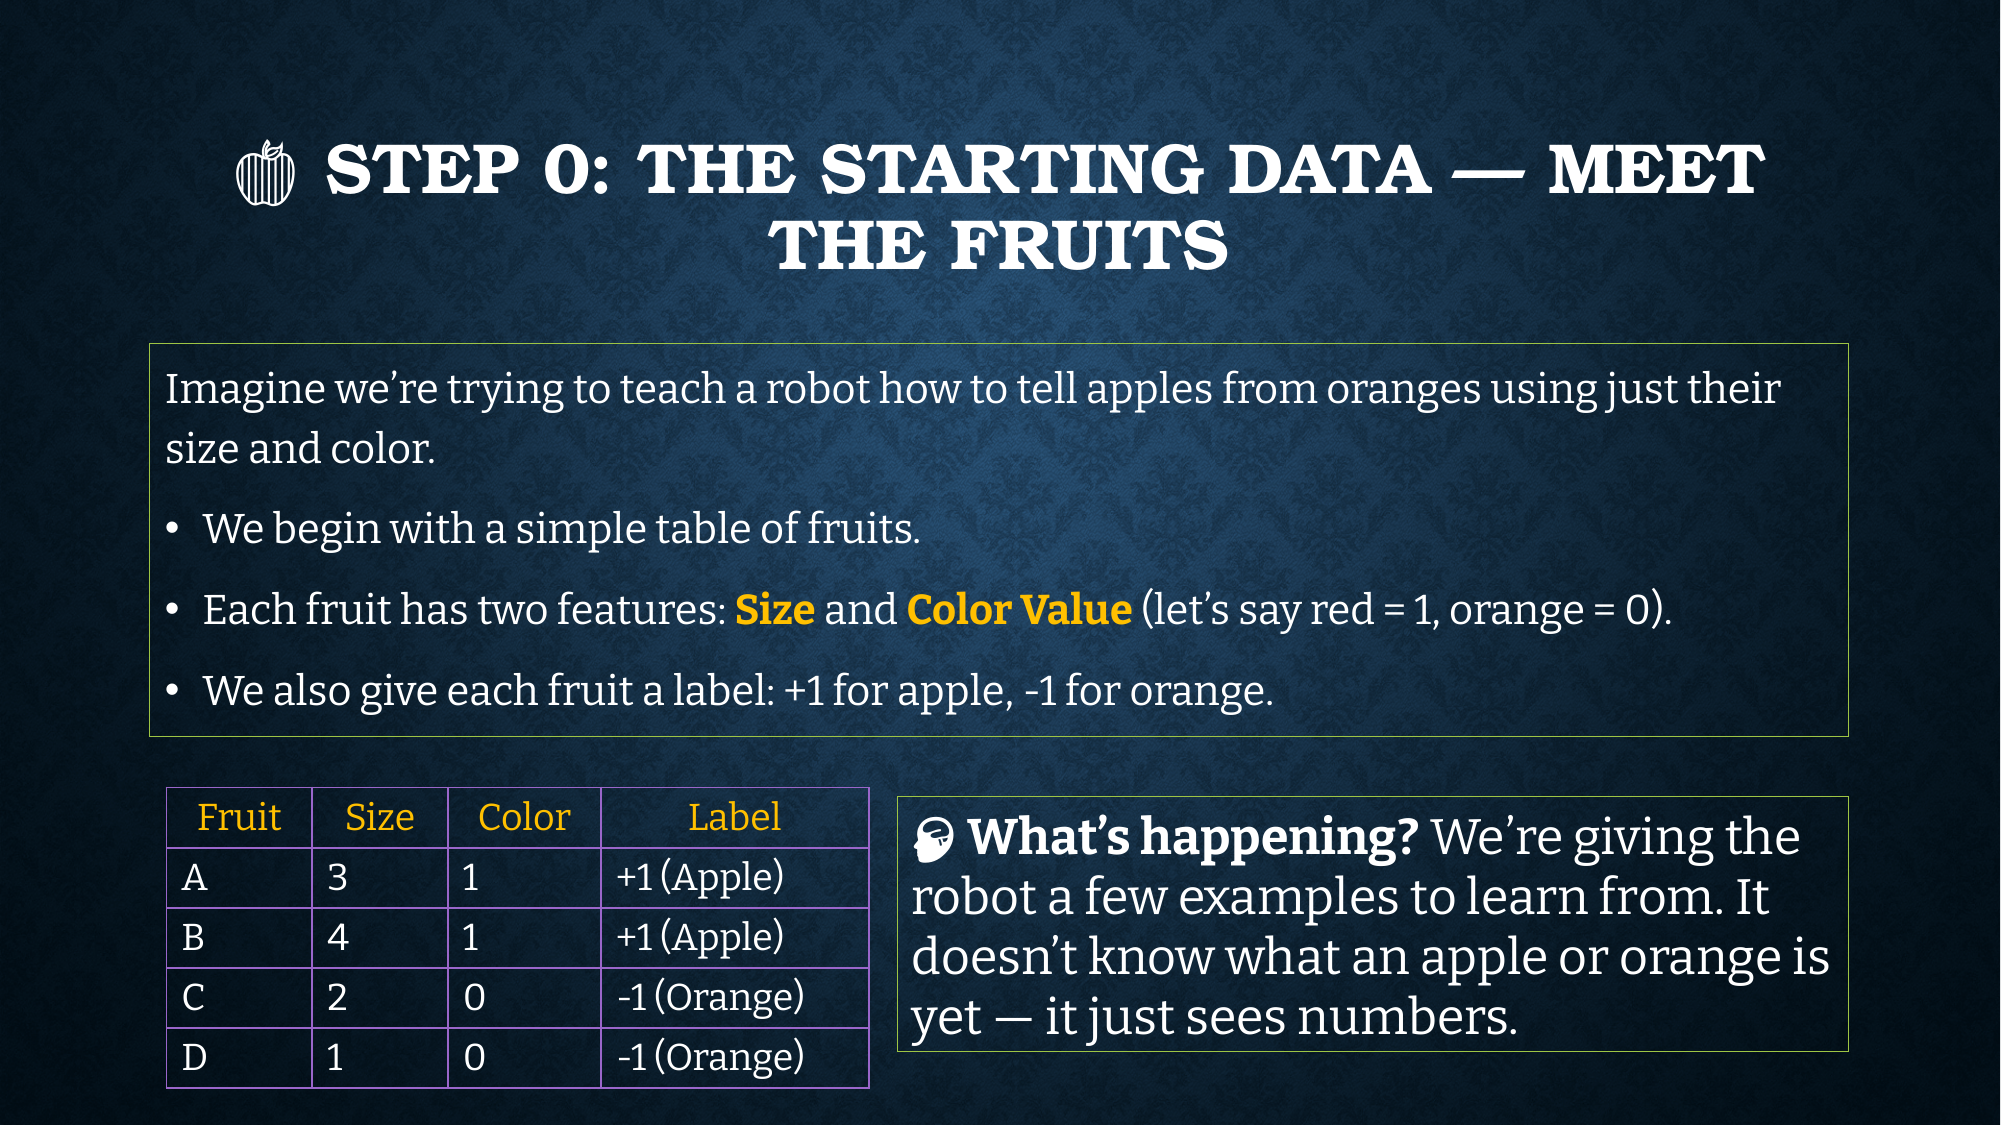

# 🍎 Step 0: The Starting Data — Meet the Fruits
Imagine we’re trying to teach a robot how to tell apples from oranges using just their size and color.
We begin with a simple table of fruits.
Each fruit has two features: Size and Color Value (let’s say red = 1, orange = 0).
We also give each fruit a label: +1 for apple, -1 for orange.

| Fruit | Size | Color | Label |
| --- | --- | --- | --- |
| A | 3 | 1 | +1 (Apple) |
| B | 4 | 1 | +1 (Apple) |
| C | 2 | 0 | -1 (Orange) |
| D | 1 | 0 | -1 (Orange) |
🧠 What’s happening? We’re giving the robot a few examples to learn from. It doesn’t know what an apple or orange is yet — it just sees numbers.